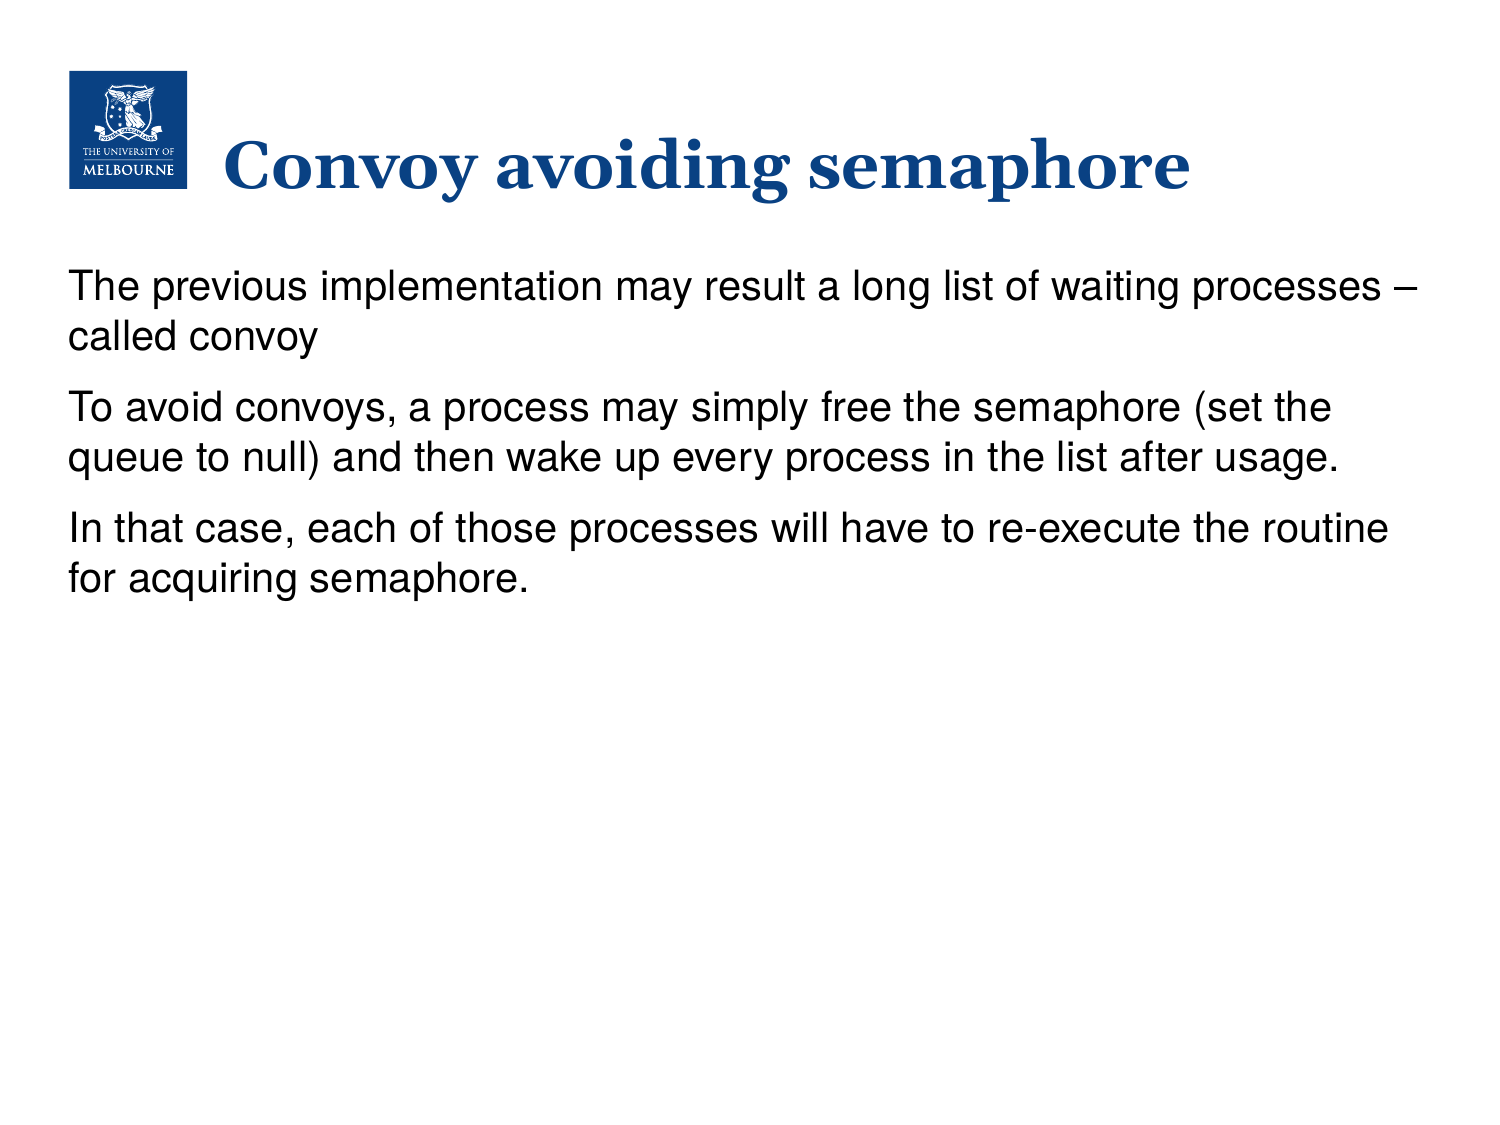

# Convoy avoiding semaphore
The previous implementation may result a long list of waiting processes – called convoy
To avoid convoys, a process may simply free the semaphore (set the queue to null) and then wake up every process in the list after usage.
In that case, each of those processes will have to re-execute the routine for acquiring semaphore.